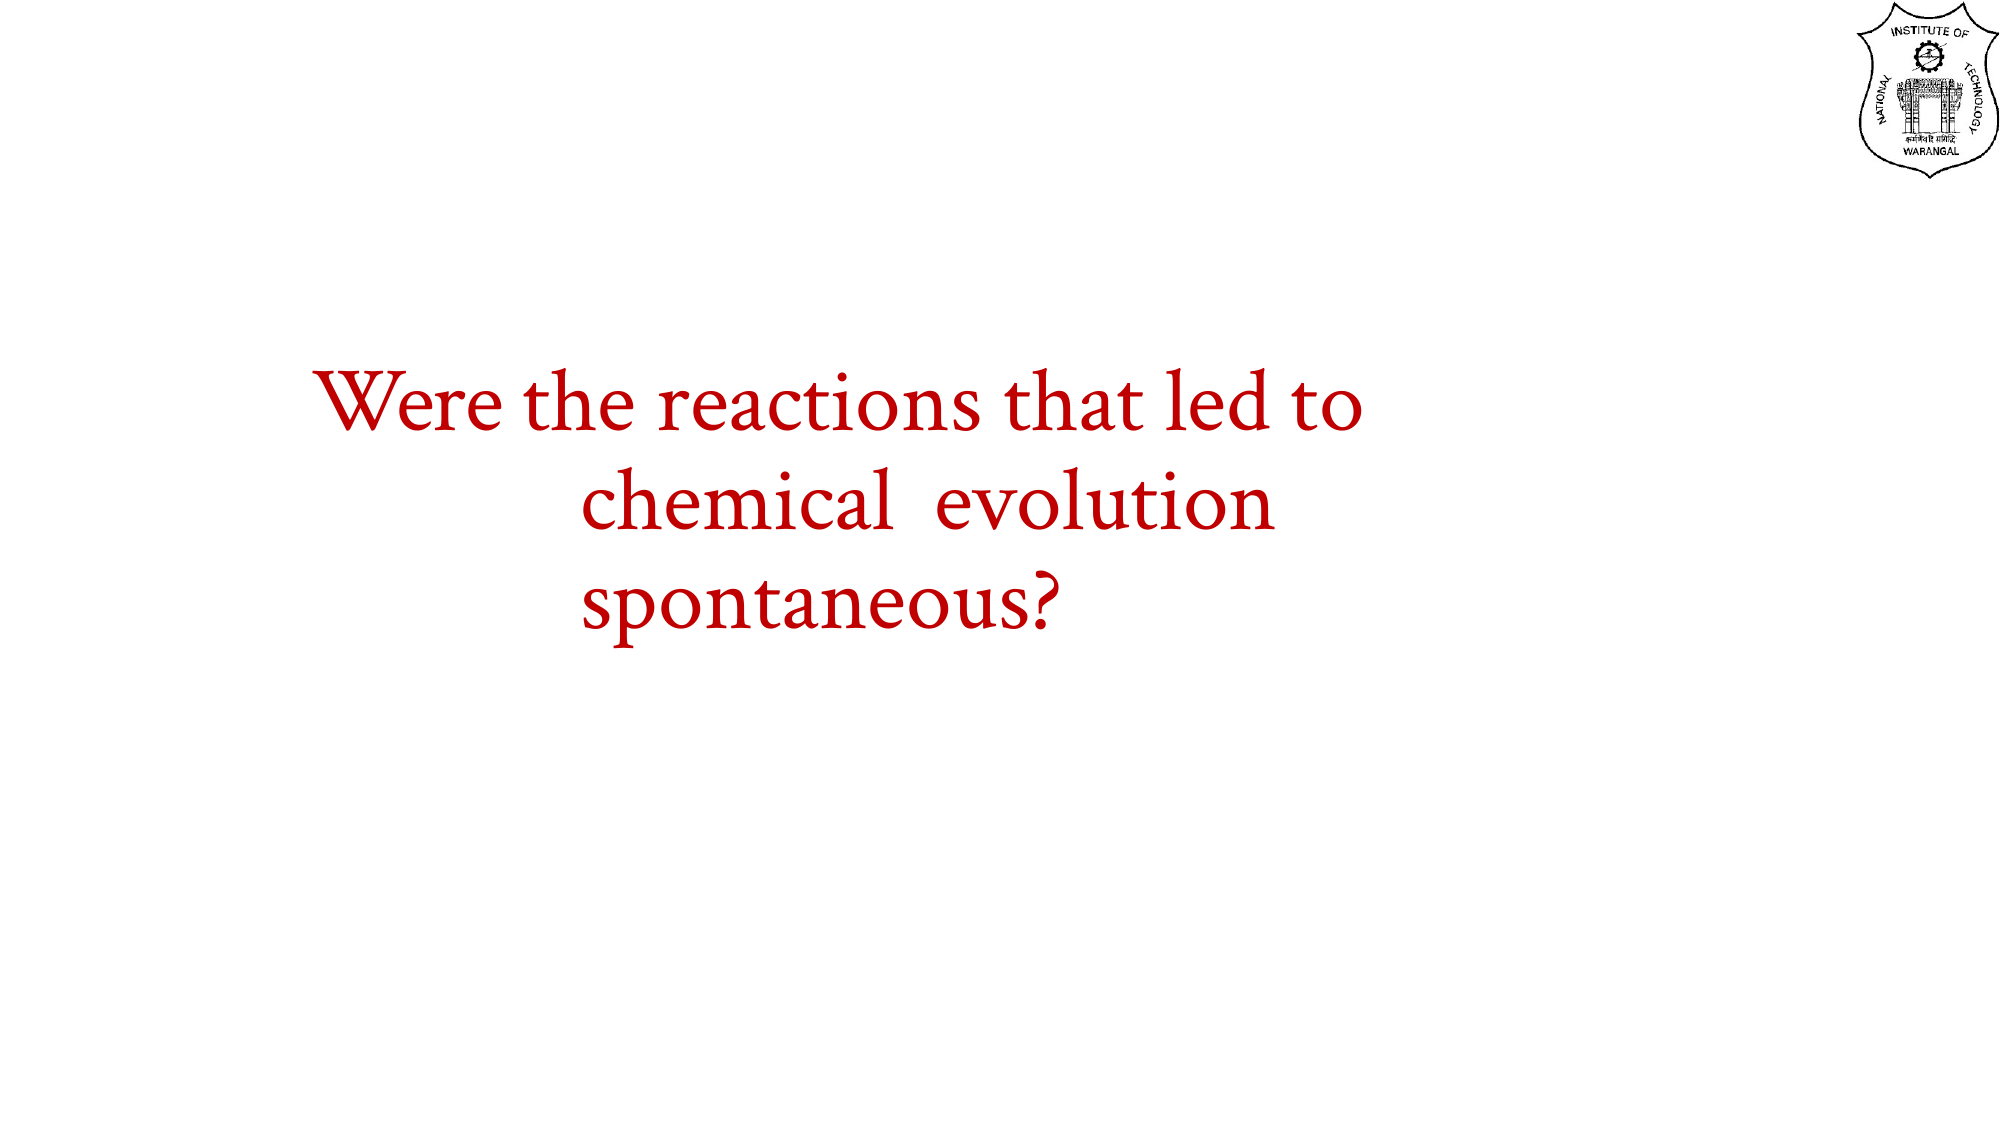

# Were the reactions that led to chemical  evolution spontaneous?